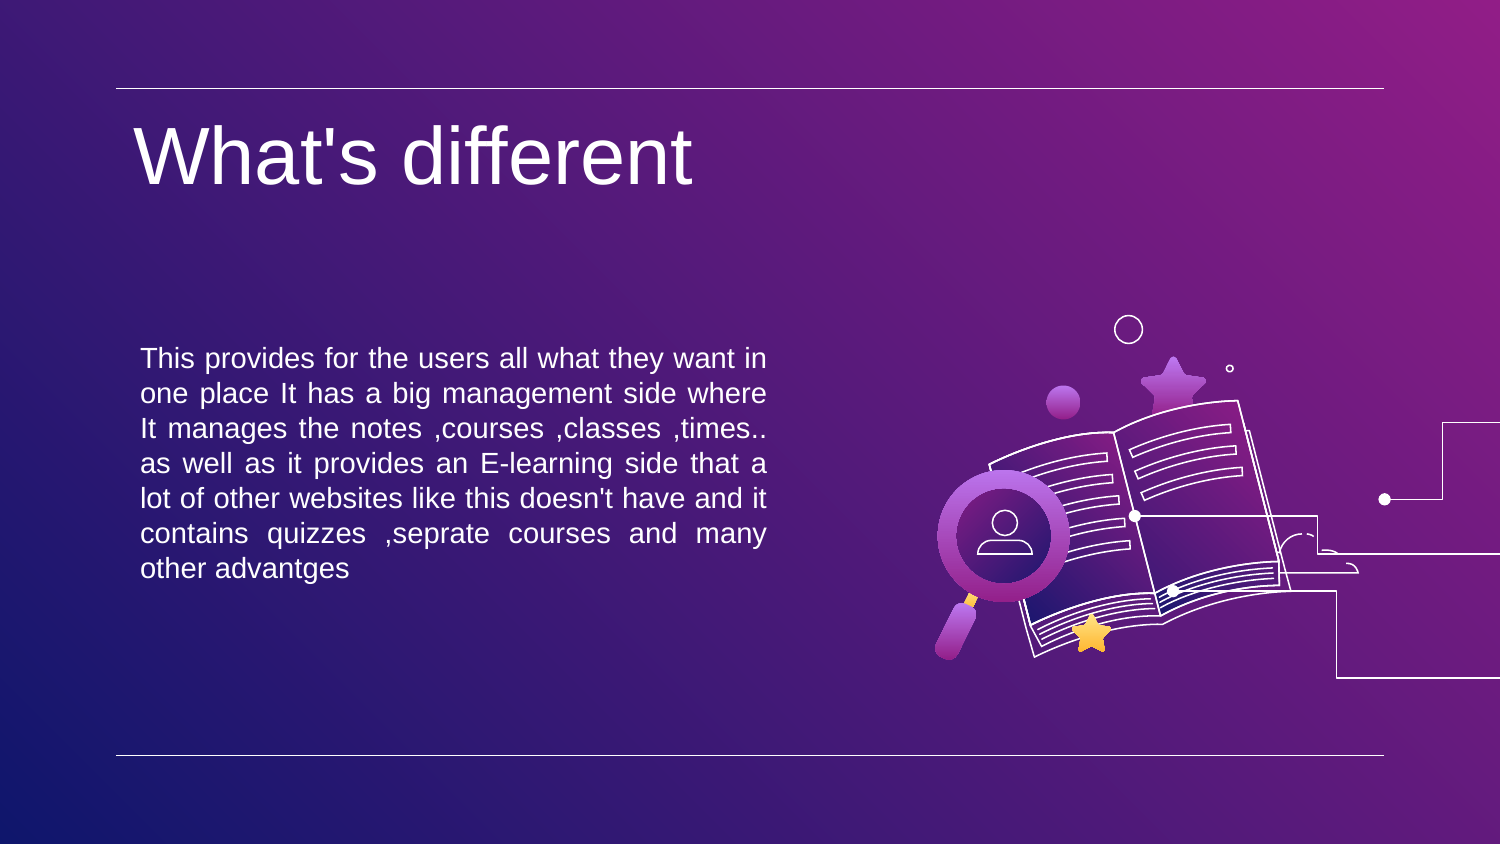

# What's different
This provides for the users all what they want in one place It has a big management side where It manages the notes ,courses ,classes ,times.. as well as it provides an E-learning side that a lot of other websites like this doesn't have and it contains quizzes ,seprate courses and many other advantges